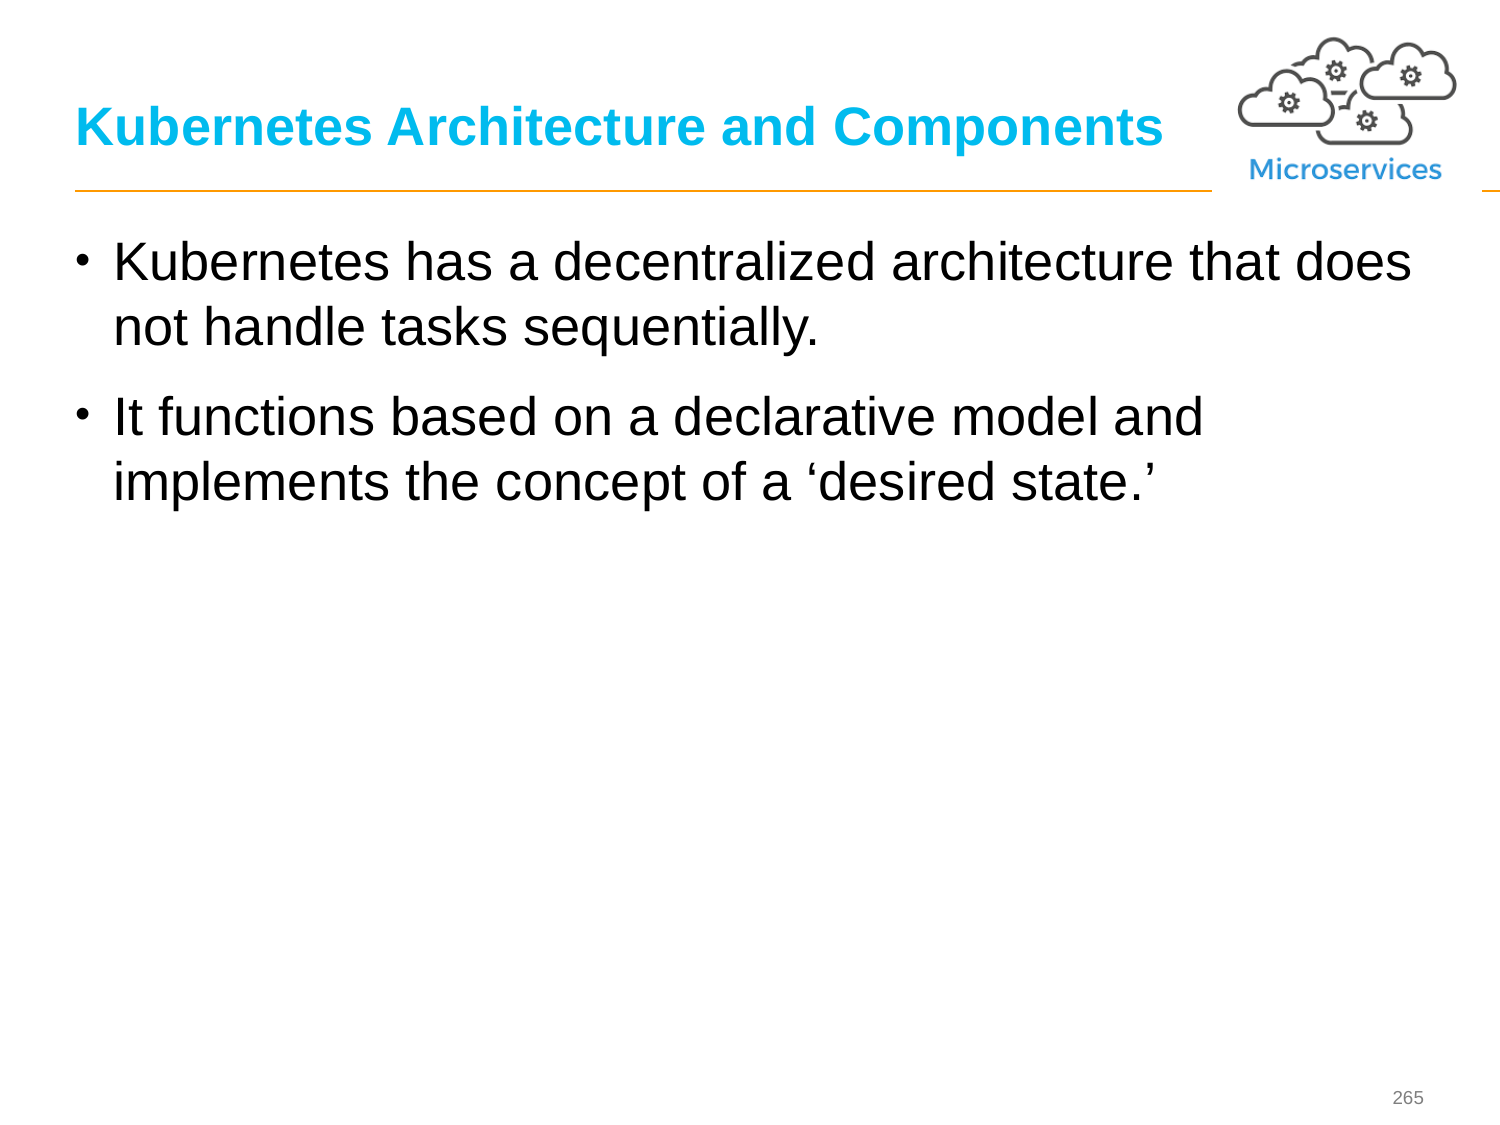

# Kubernetes Architecture and Components
Kubernetes has a decentralized architecture that does not handle tasks sequentially.
It functions based on a declarative model and implements the concept of a ‘desired state.’